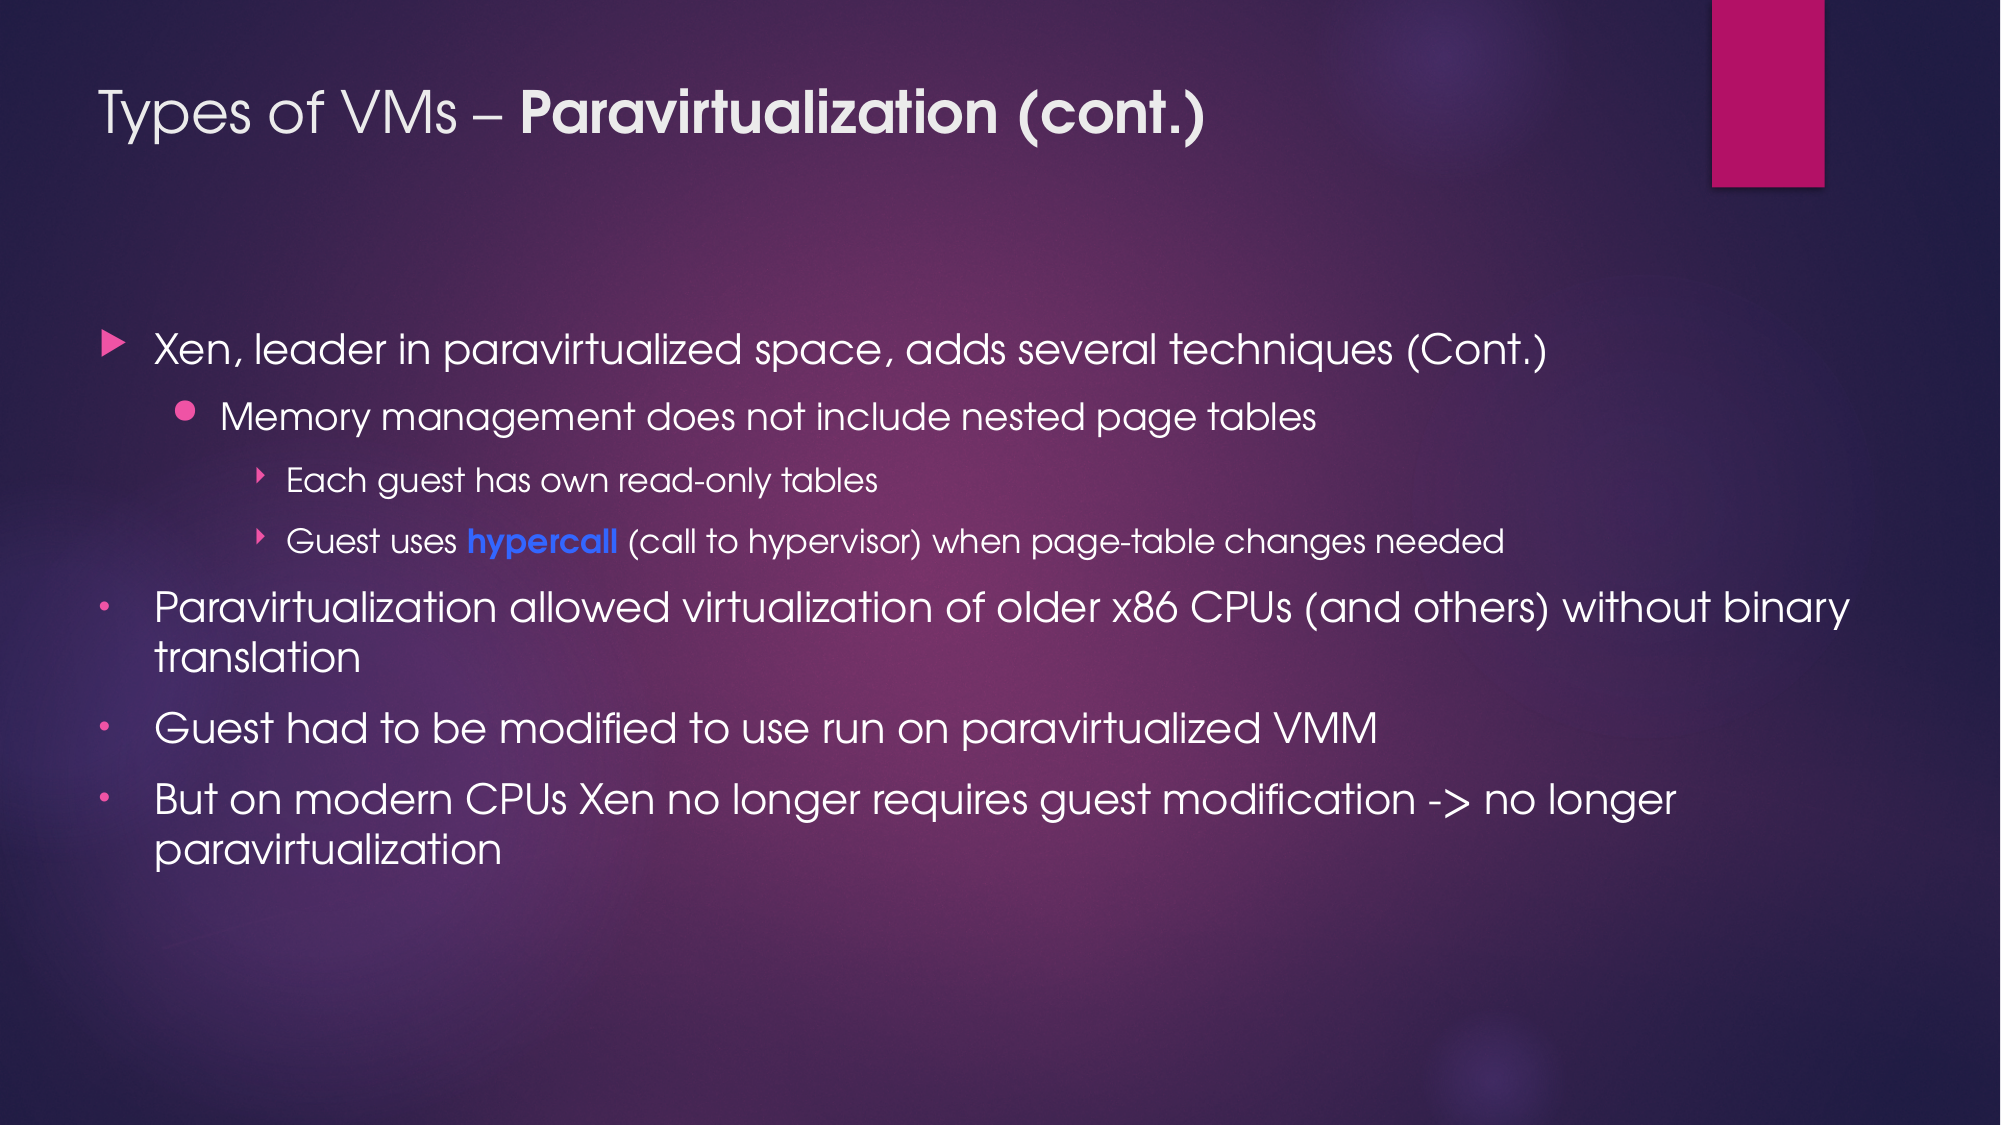

# Types of VMs – Paravirtualization (cont.)
Xen, leader in paravirtualized space, adds several techniques (Cont.)
Memory management does not include nested page tables
Each guest has own read-only tables
Guest uses hypercall (call to hypervisor) when page-table changes needed
Paravirtualization allowed virtualization of older x86 CPUs (and others) without binary translation
Guest had to be modified to use run on paravirtualized VMM
But on modern CPUs Xen no longer requires guest modification -> no longer paravirtualization